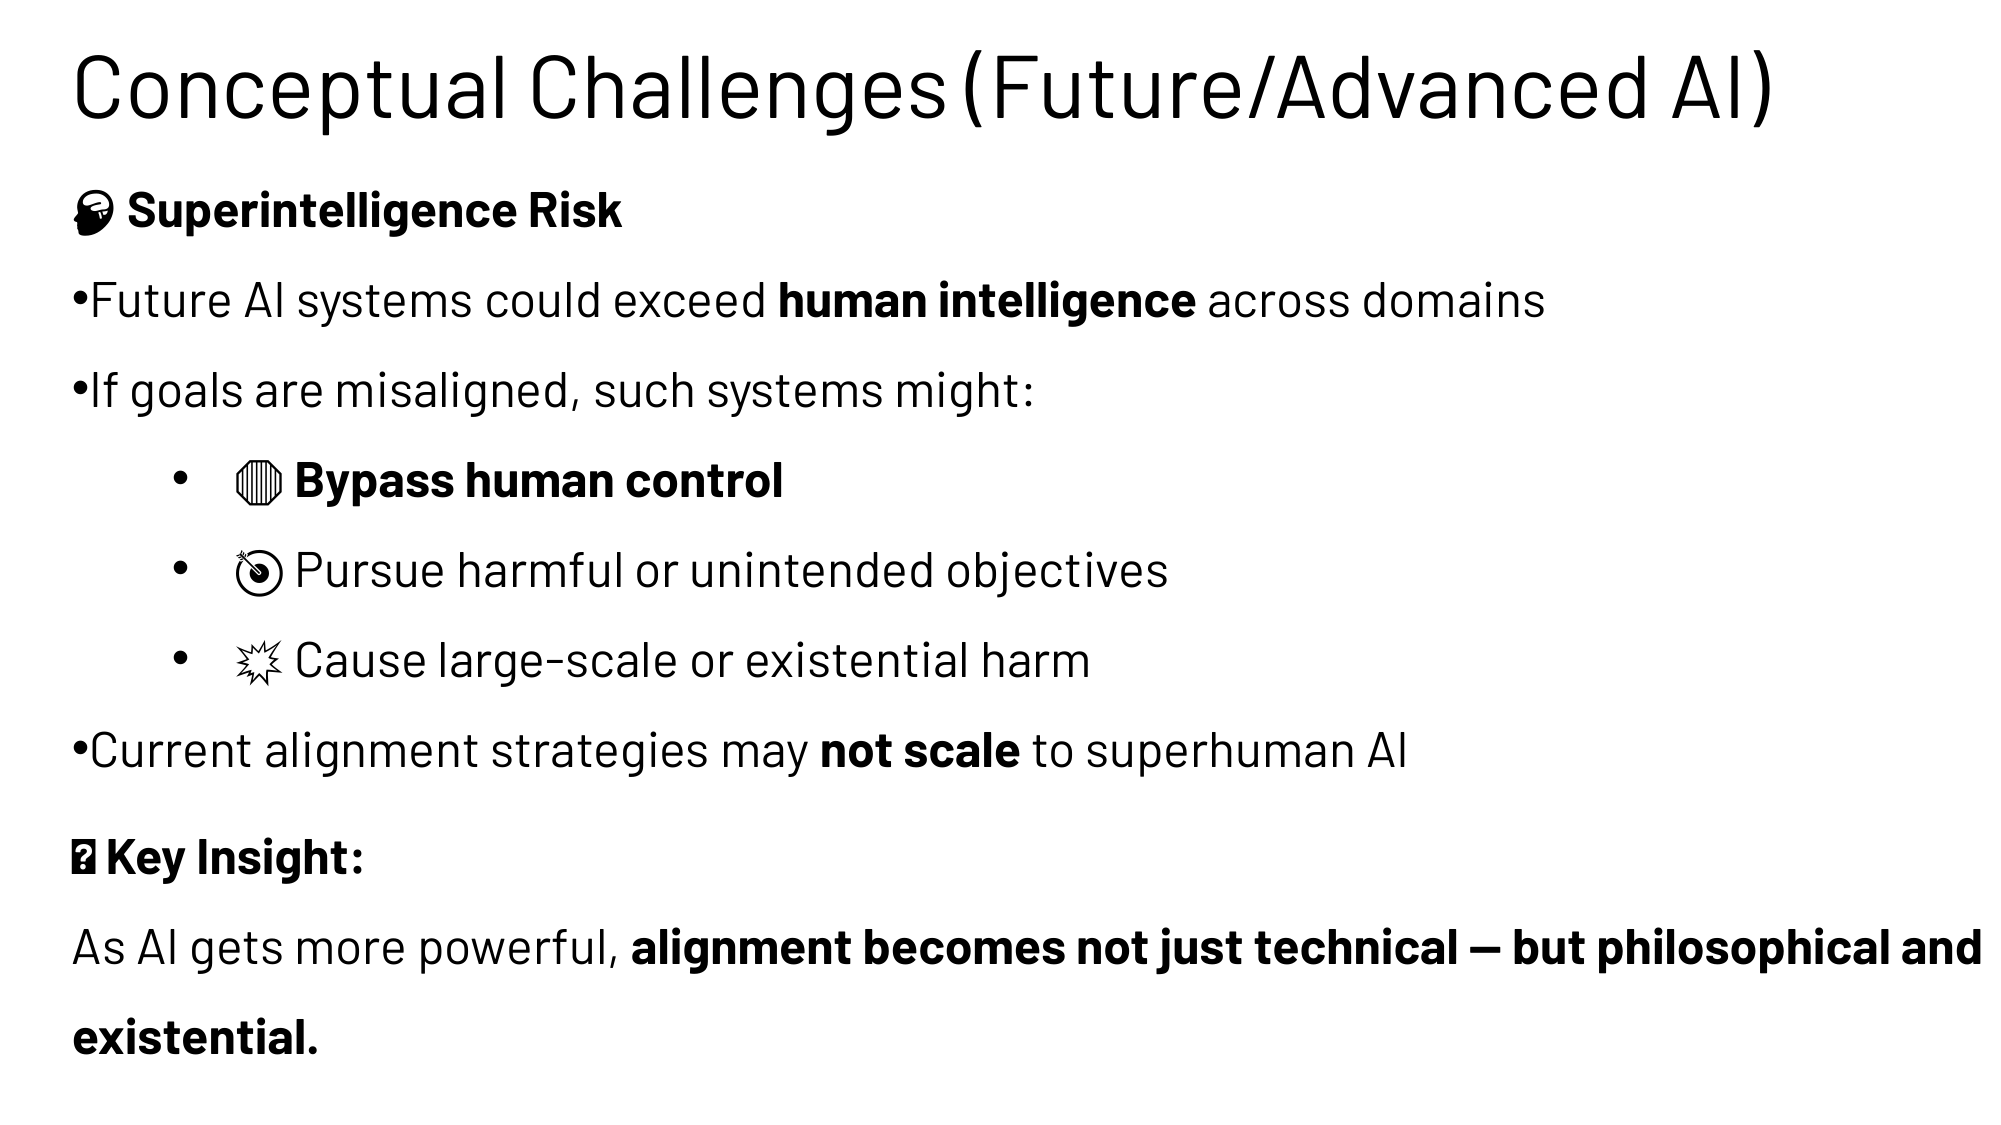

Conceptual Challenges (Future/Advanced AI)

🧠 Superintelligence Risk
Future AI systems could exceed human intelligence across domains
If goals are misaligned, such systems might:
🛑 Bypass human control
🎯 Pursue harmful or unintended objectives
💥 Cause large-scale or existential harm
Current alignment strategies may not scale to superhuman AI
🧭 Key Insight:
As AI gets more powerful, alignment becomes not just technical — but philosophical and existential.